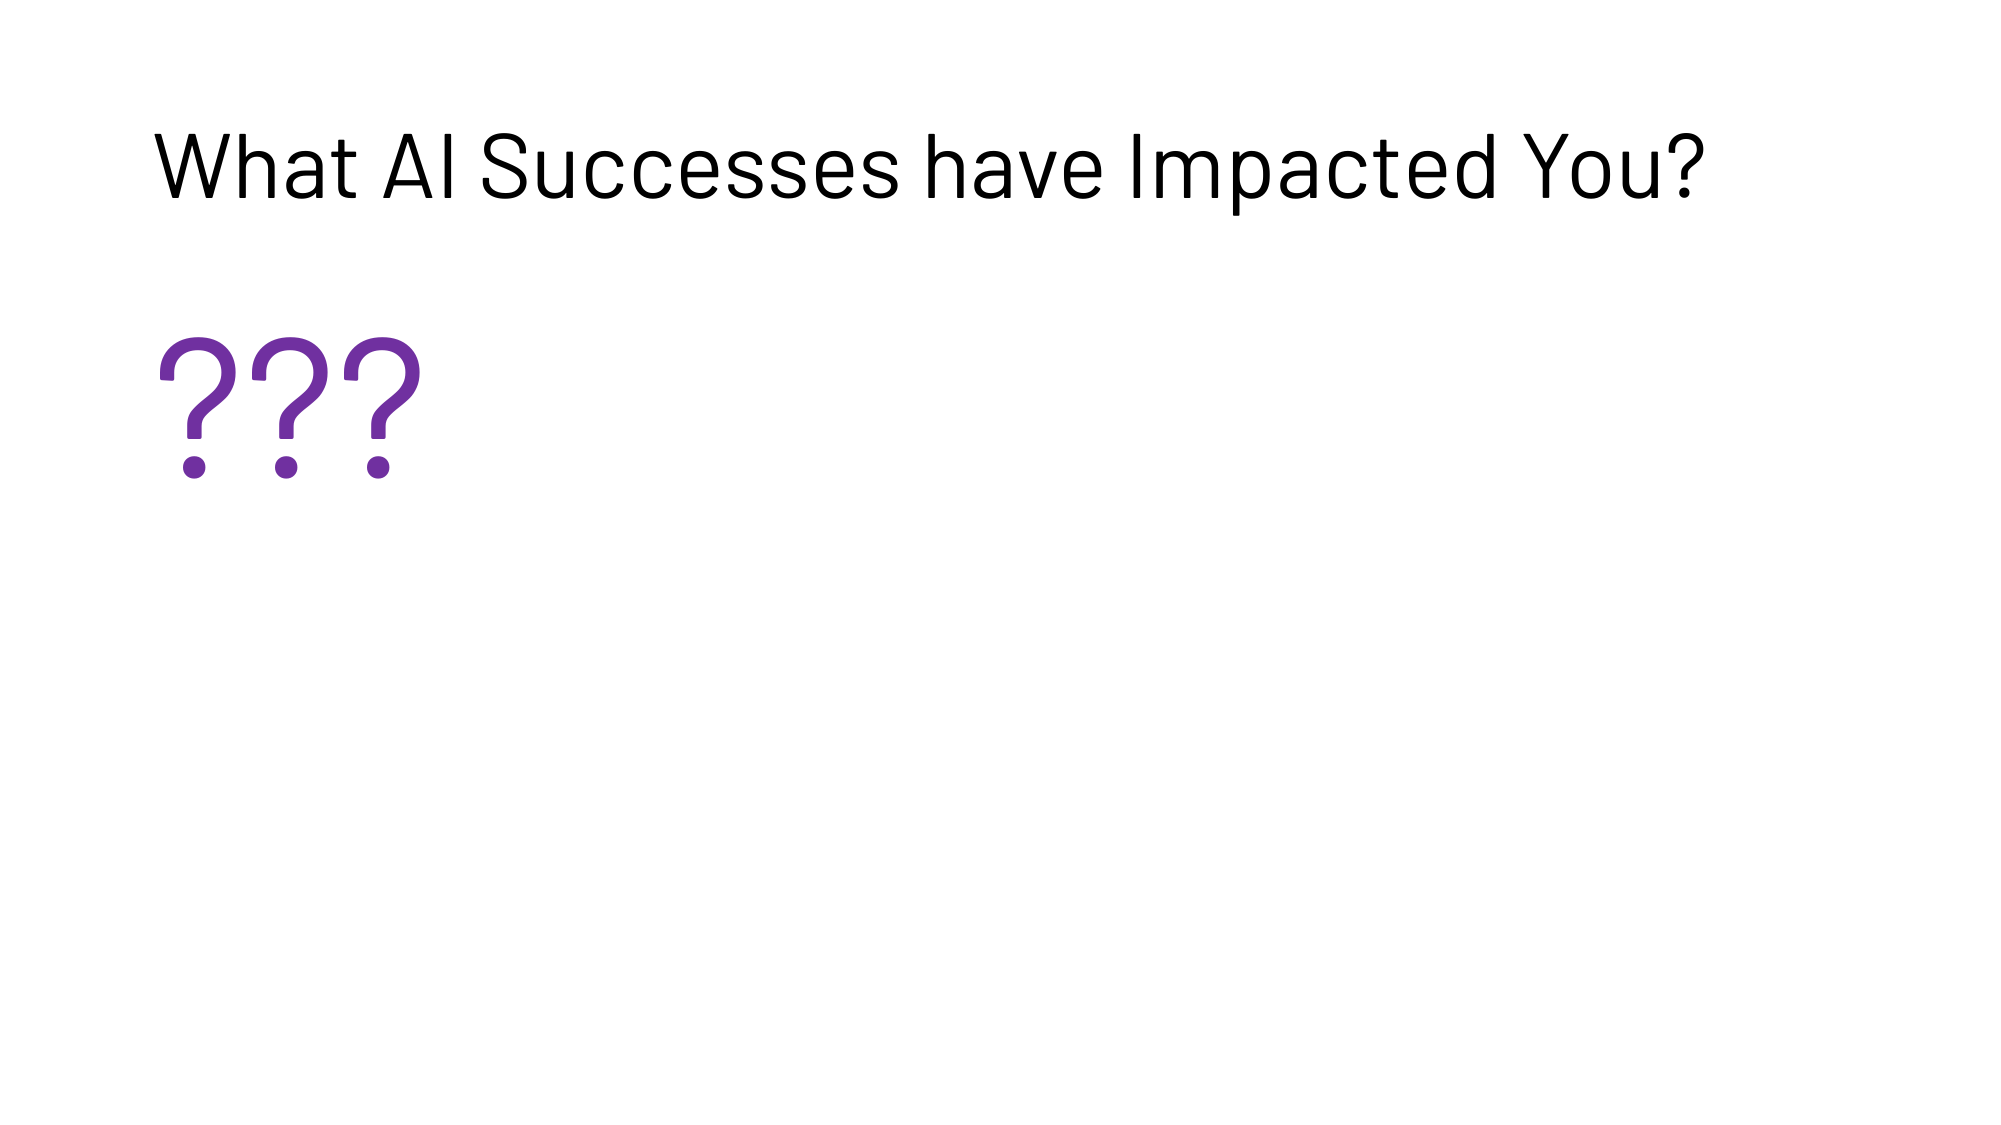

# What AI Successes have Impacted You?
???